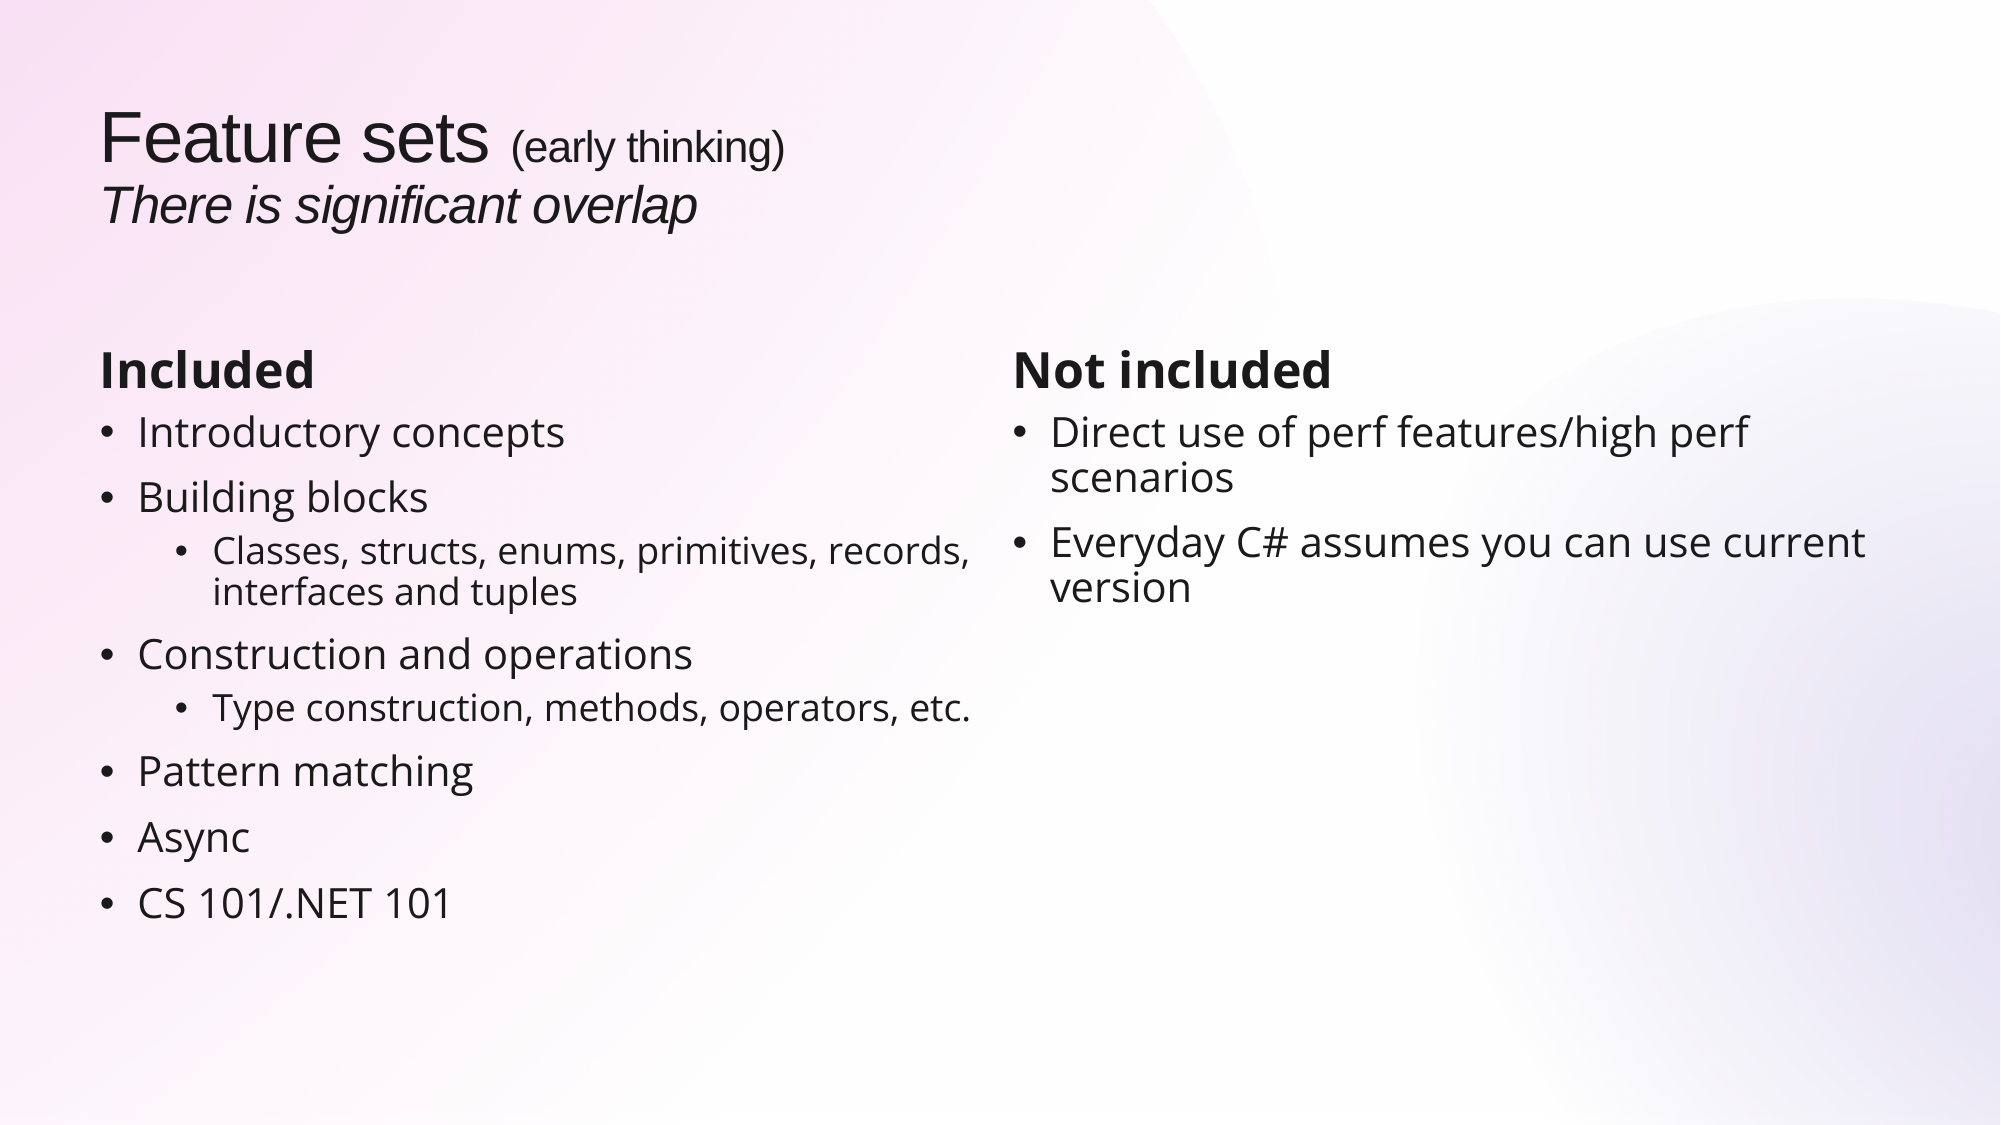

# Feature sets (early thinking) There is significant overlap
Included
Not included
Introductory concepts
Building blocks
Classes, structs, enums, primitives, records, interfaces and tuples
Construction and operations
Type construction, methods, operators, etc.
Pattern matching
Async
CS 101/.NET 101
Direct use of perf features/high perf scenarios
Everyday C# assumes you can use current version